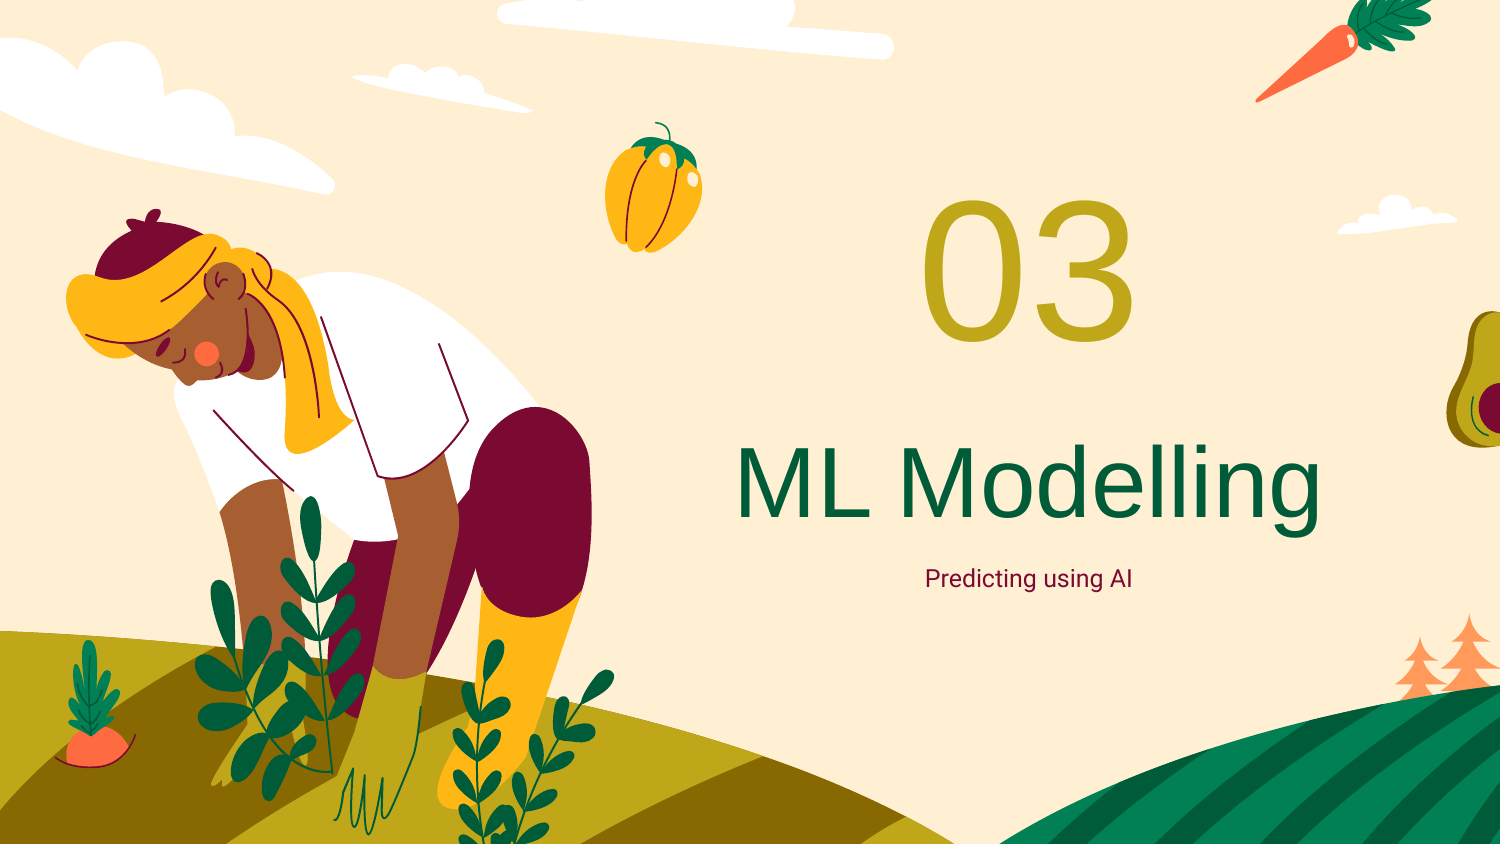

03

# ML Modelling
Predicting using AI